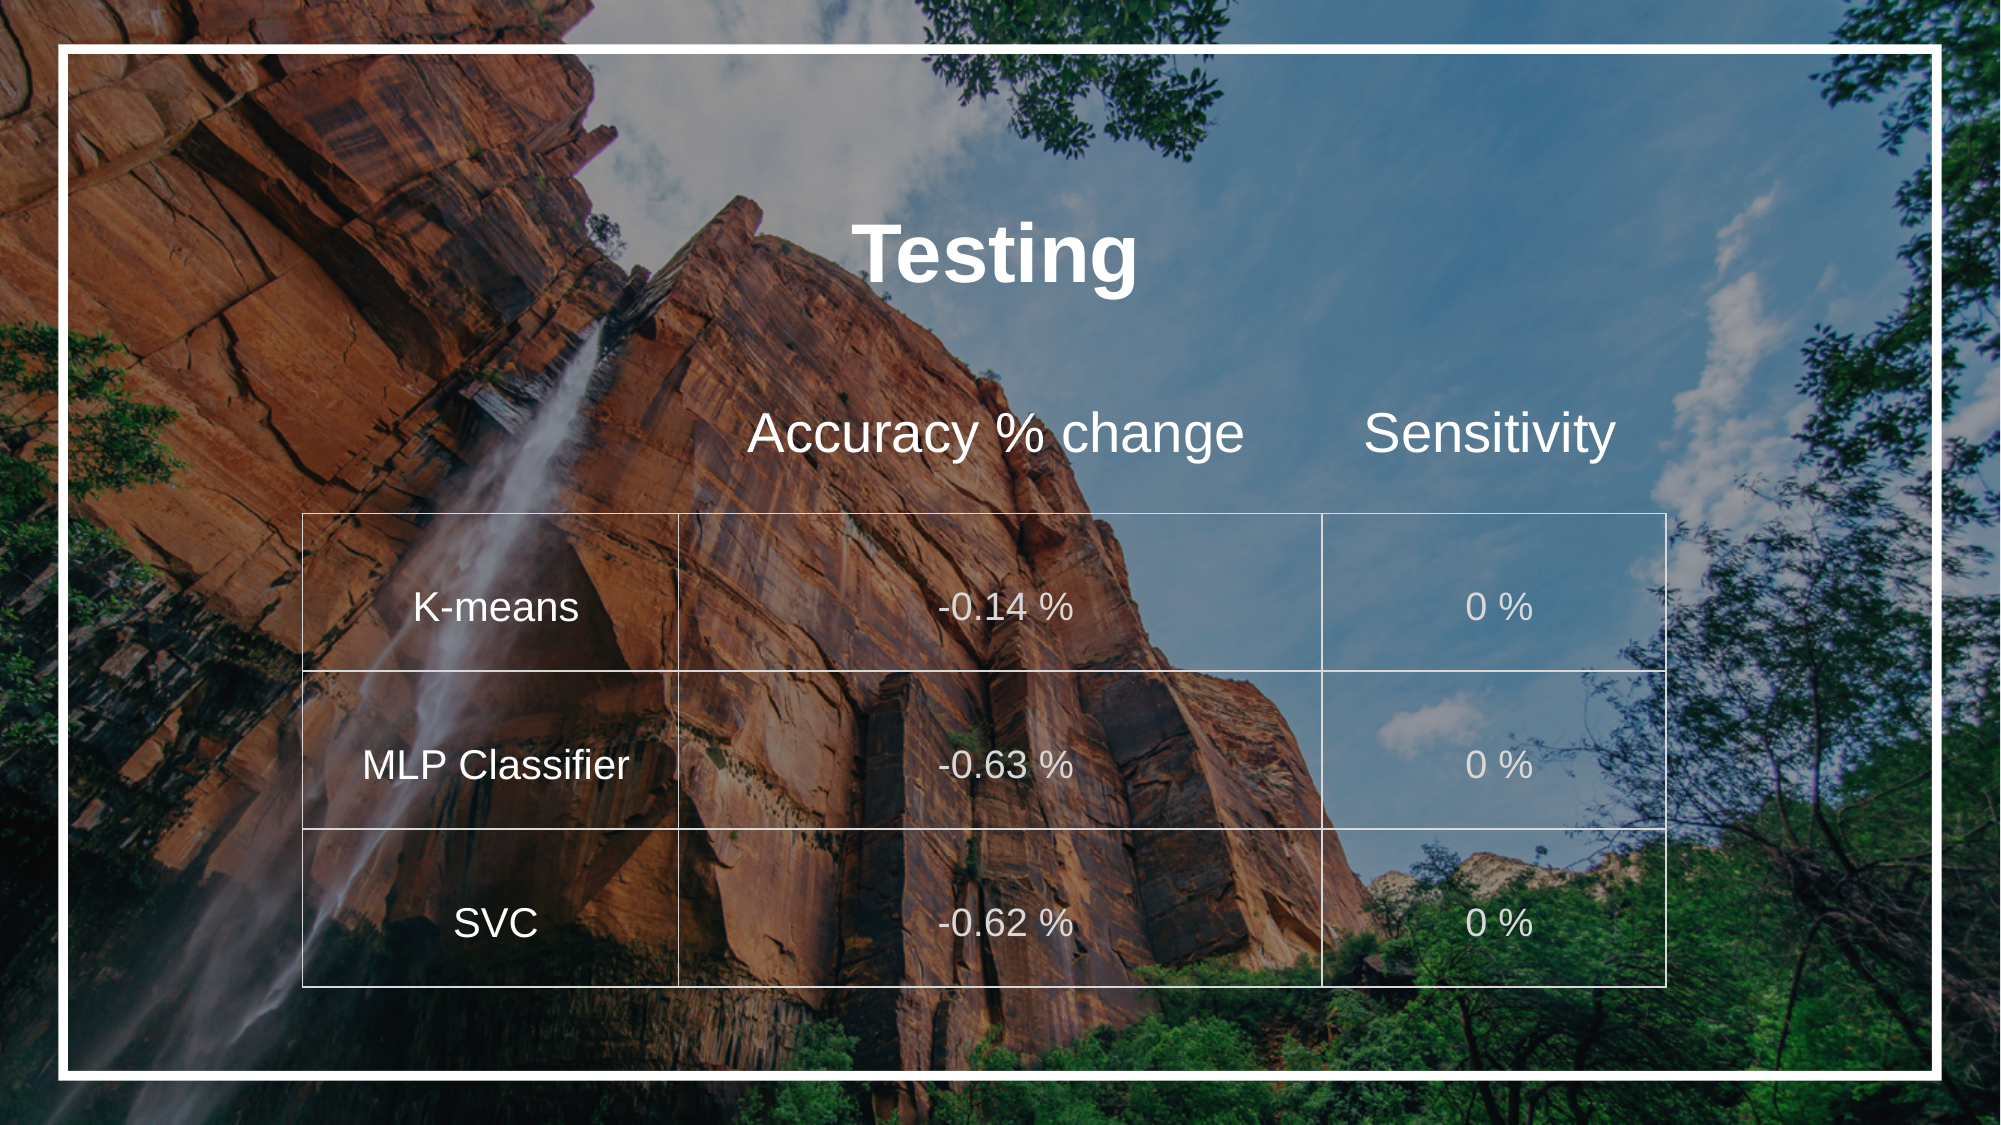

Testing
|  | Accuracy % change | Sensitivity |
| --- | --- | --- |
| K-means | -0.14 % | 0 % |
| MLP Classifier | -0.63 % | 0 % |
| SVC | -0.62 % | 0 % |